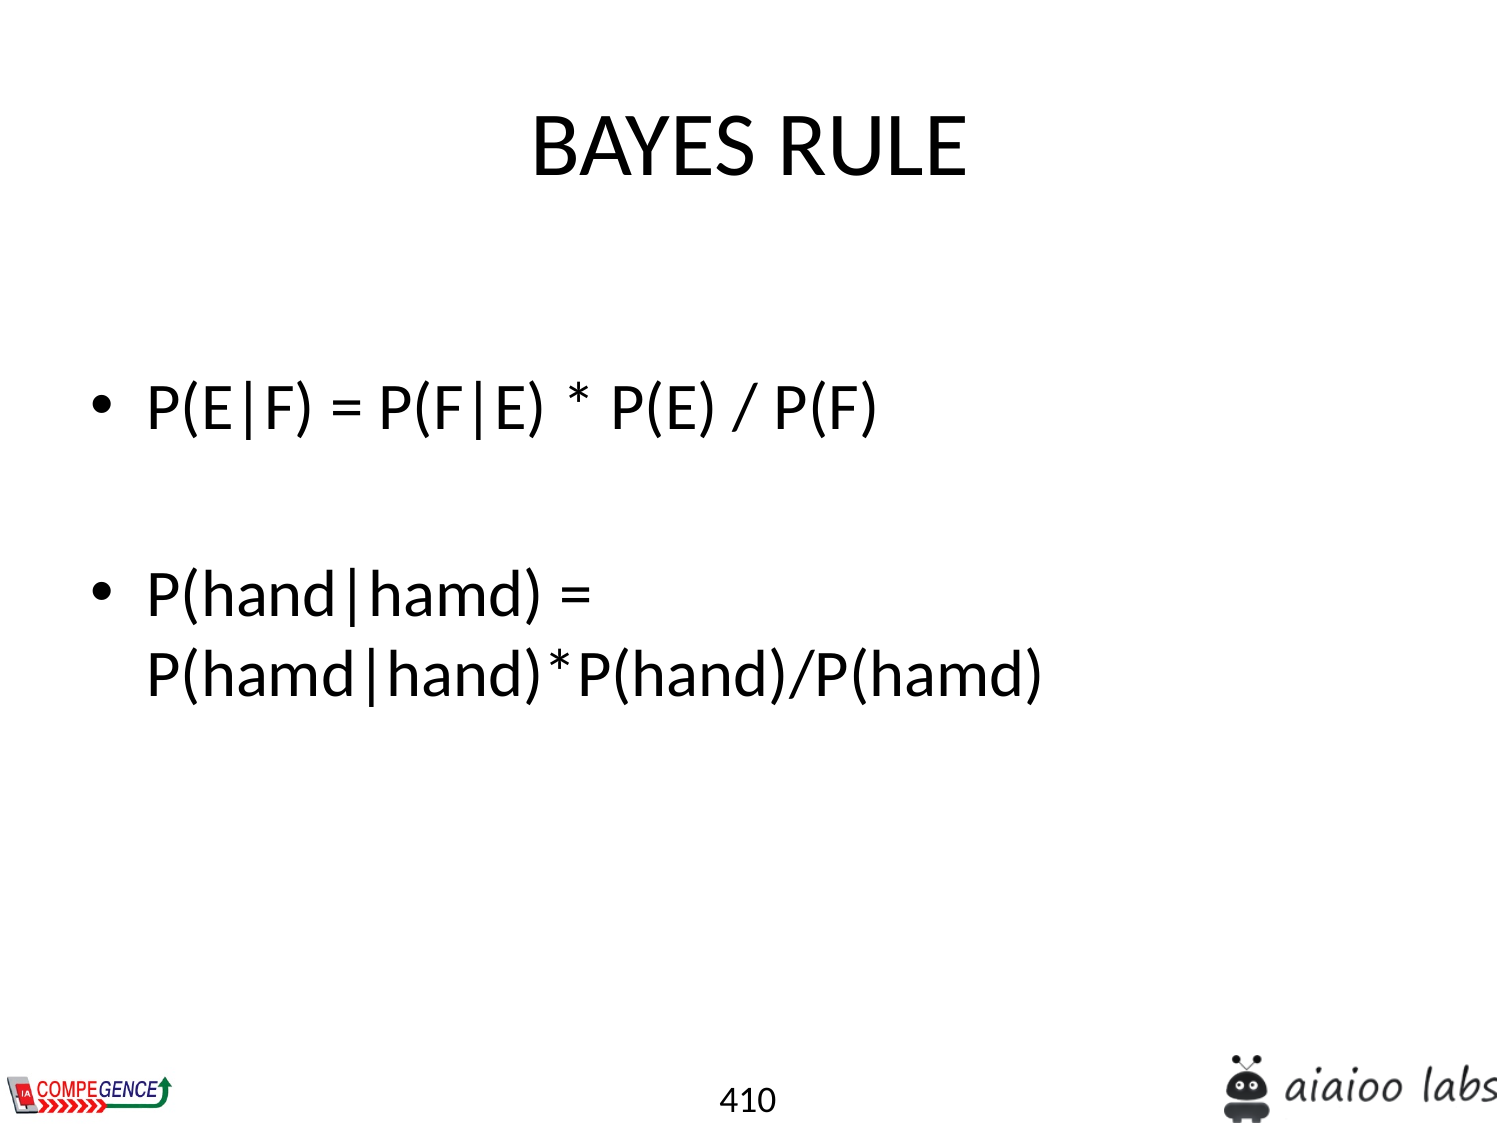

# BAYES RULE

P(E|F) = P(F|E) * P(E) / P(F)

P(hand|hamd) = P(hamd|hand)*P(hand)/P(hamd)